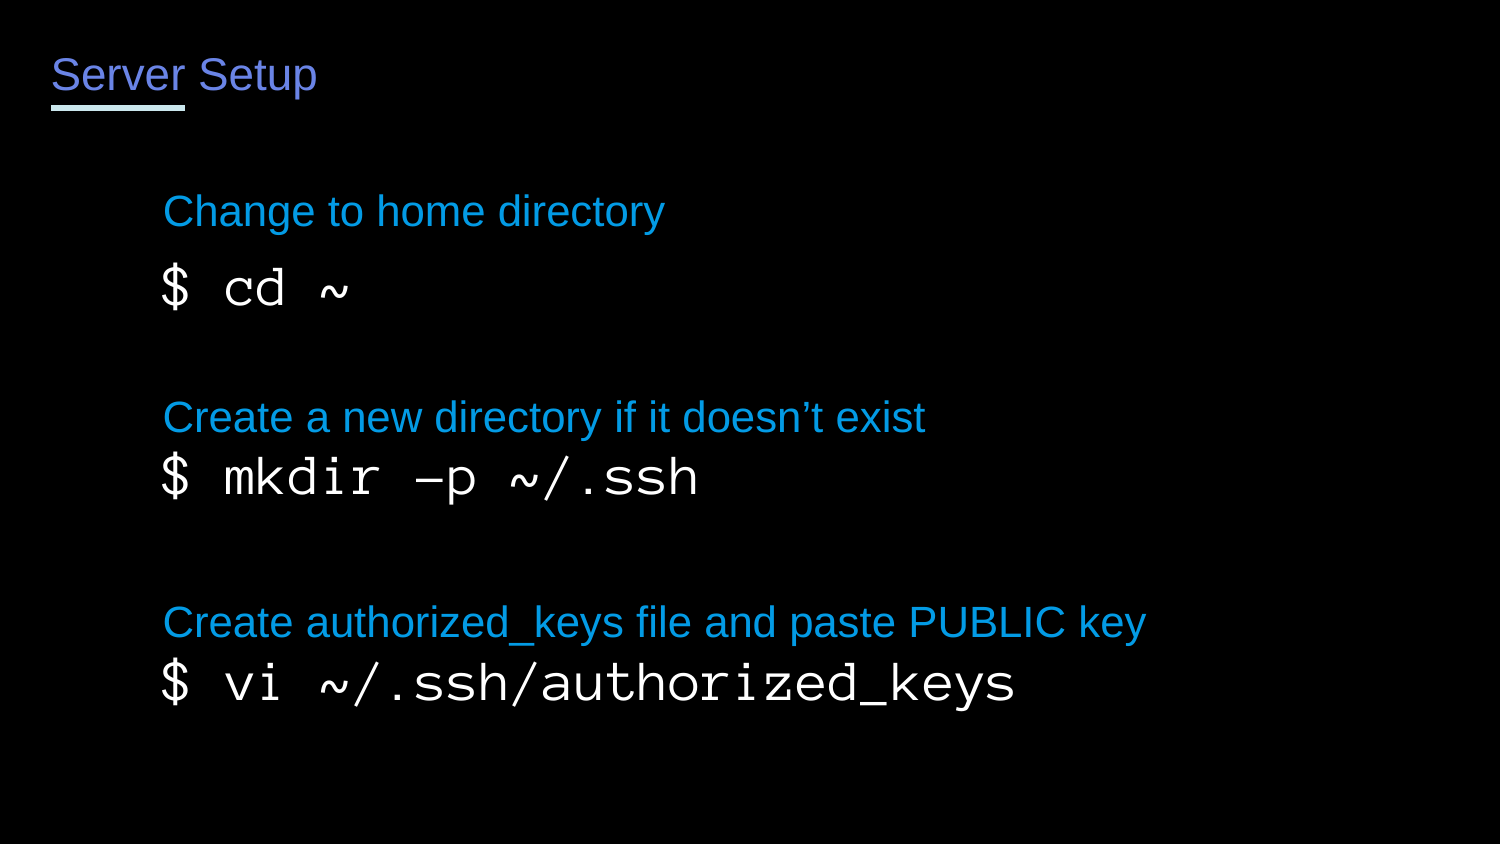

Server Setup
Change to home directory
$ cd ~
Create a new directory if it doesn’t exist
$ mkdir -p ~/.ssh
Create authorized_keys file and paste PUBLIC key
$ vi ~/.ssh/authorized_keys